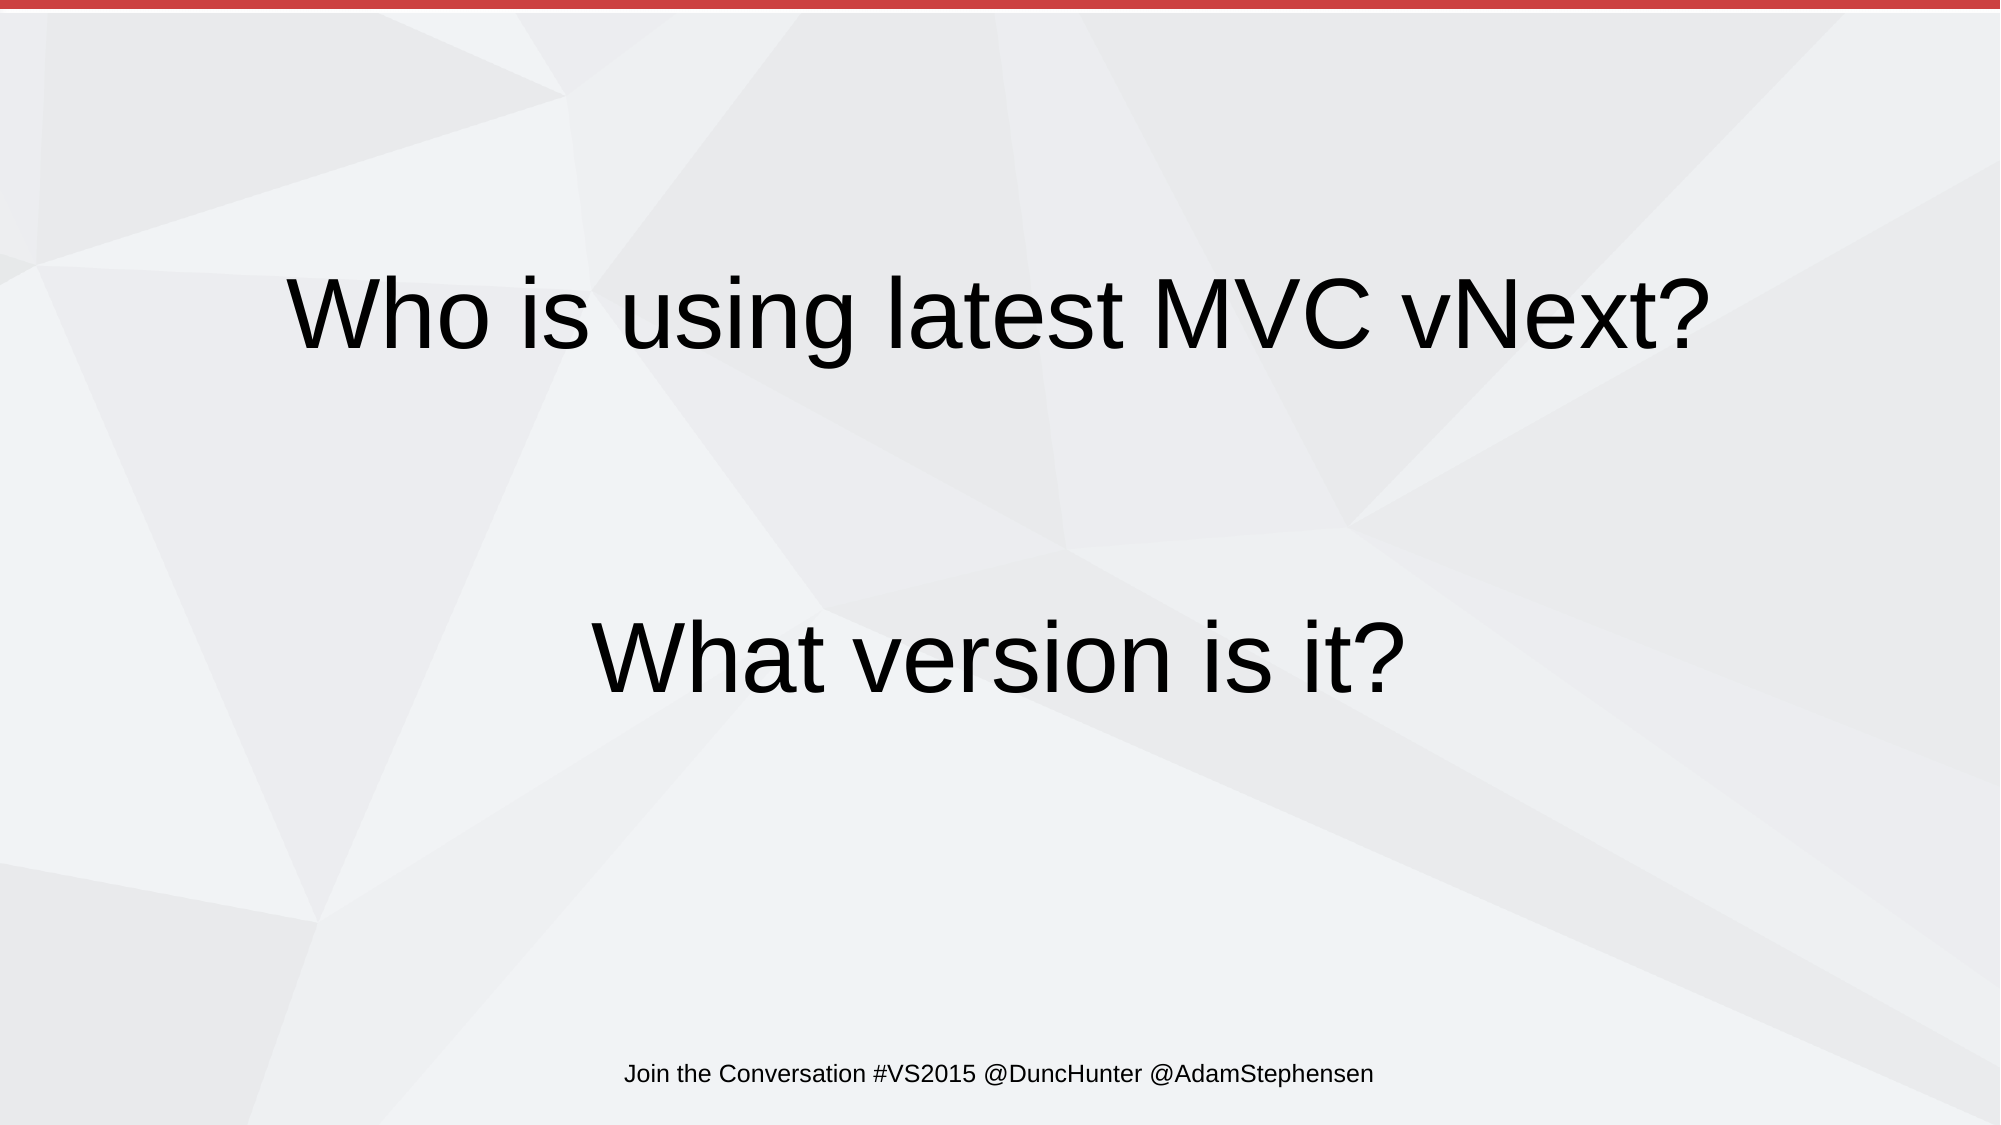

# Who is using latest MVC vNext?
What version is it?
Join the Conversation #VS2015 @DuncHunter @AdamStephensen